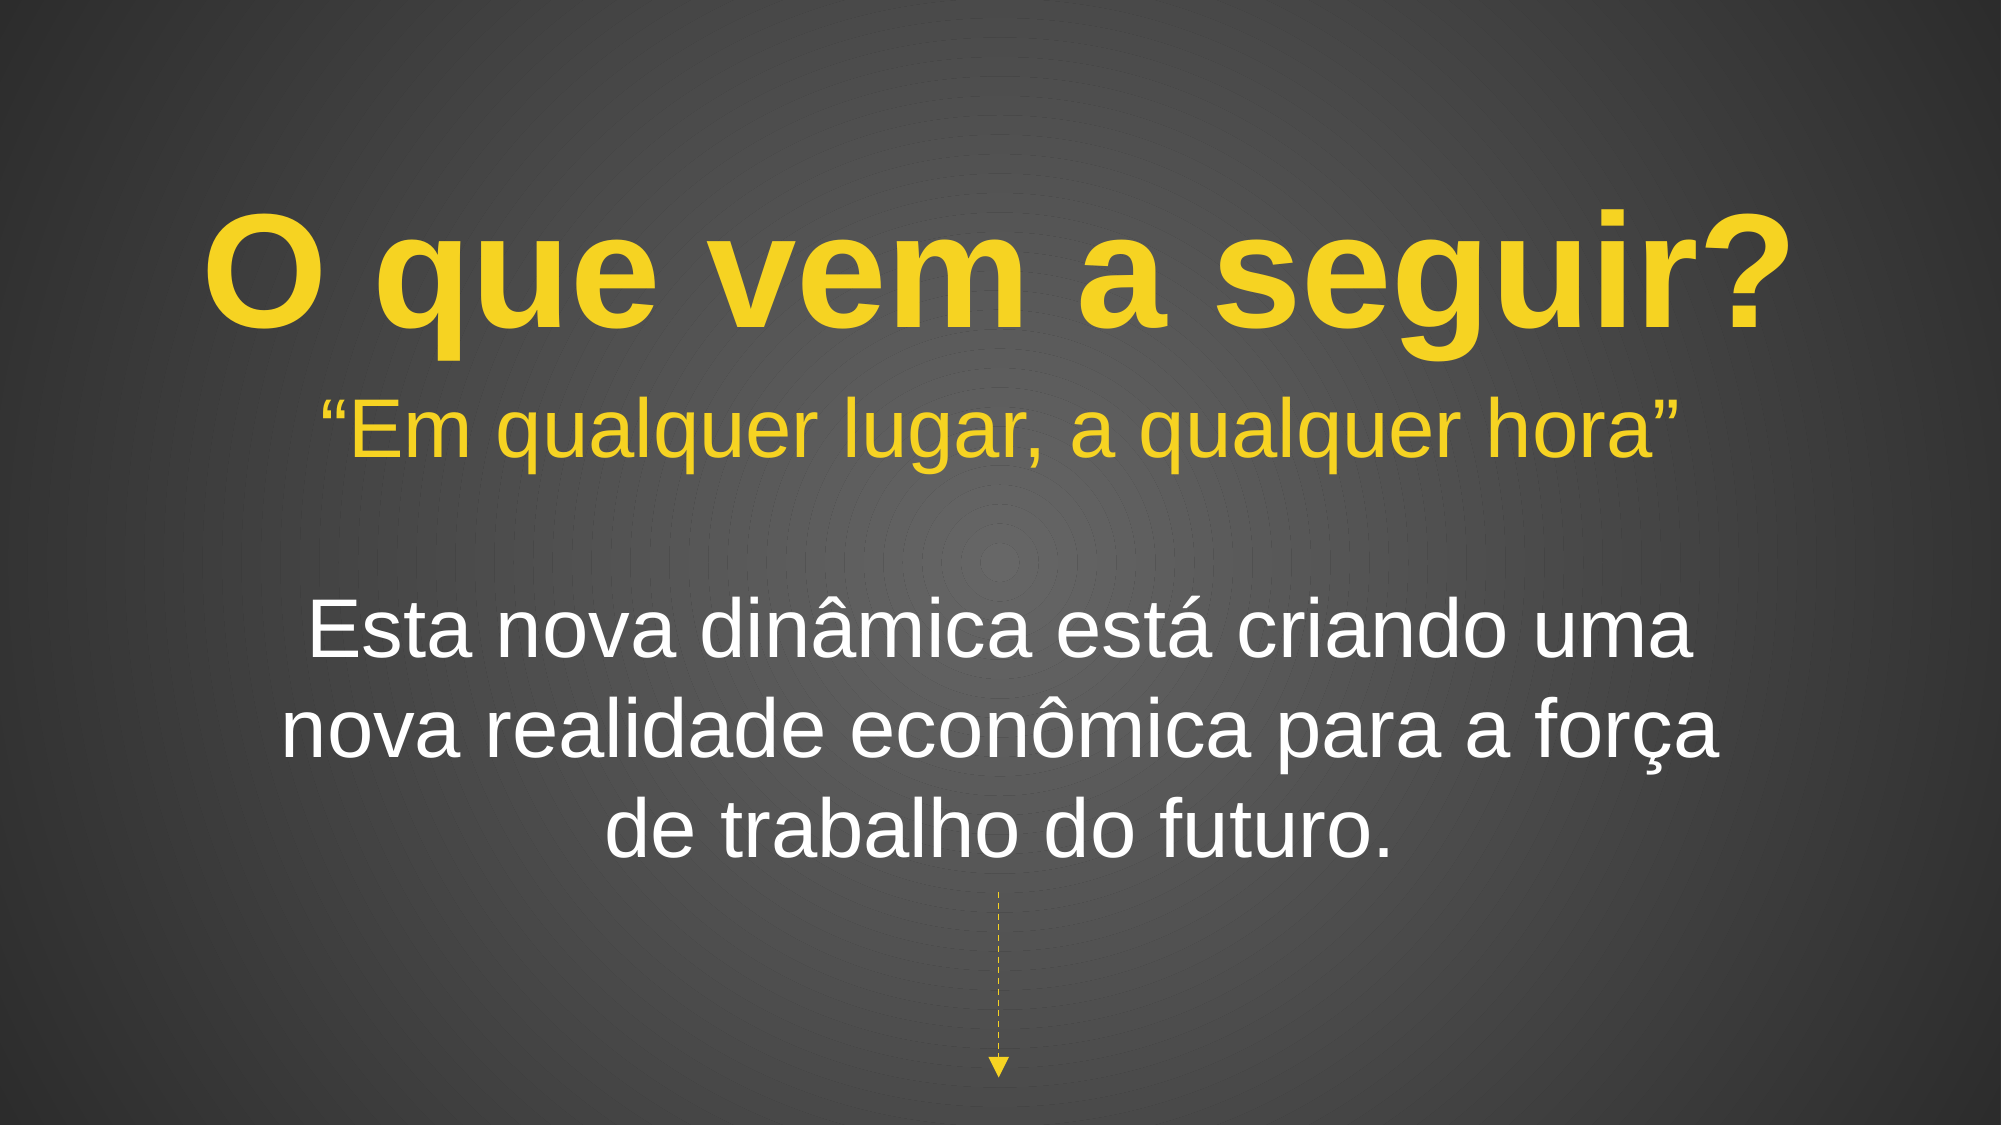

O que vem a seguir?
“Em qualquer lugar, a qualquer hora”

Esta nova dinâmica está criando uma nova realidade econômica para a força de trabalho do futuro.